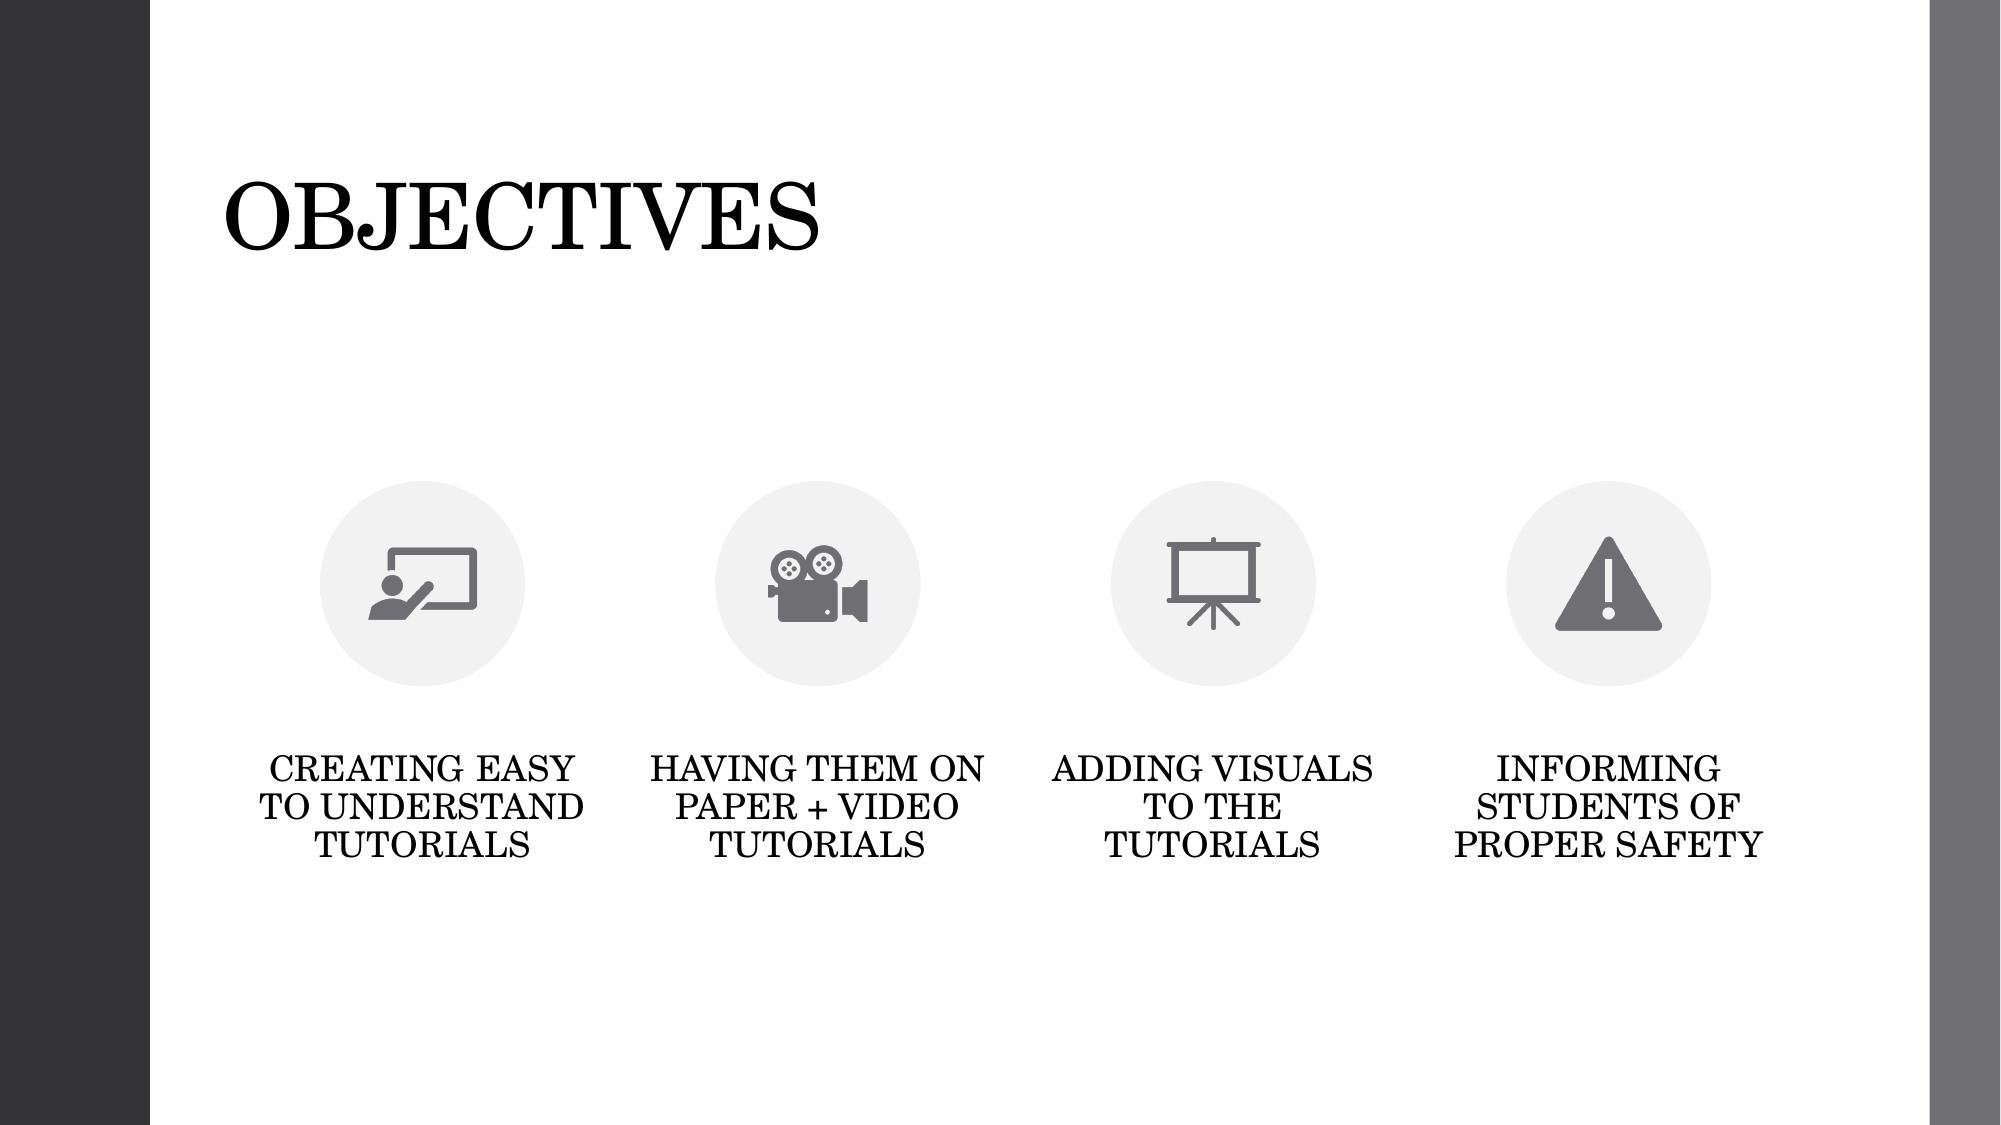

# OBJECTIVES
Creating easy to understand tutorials
Having them on paper + video tutorials
Adding visuals to the tutorials
Informing students of proper safety